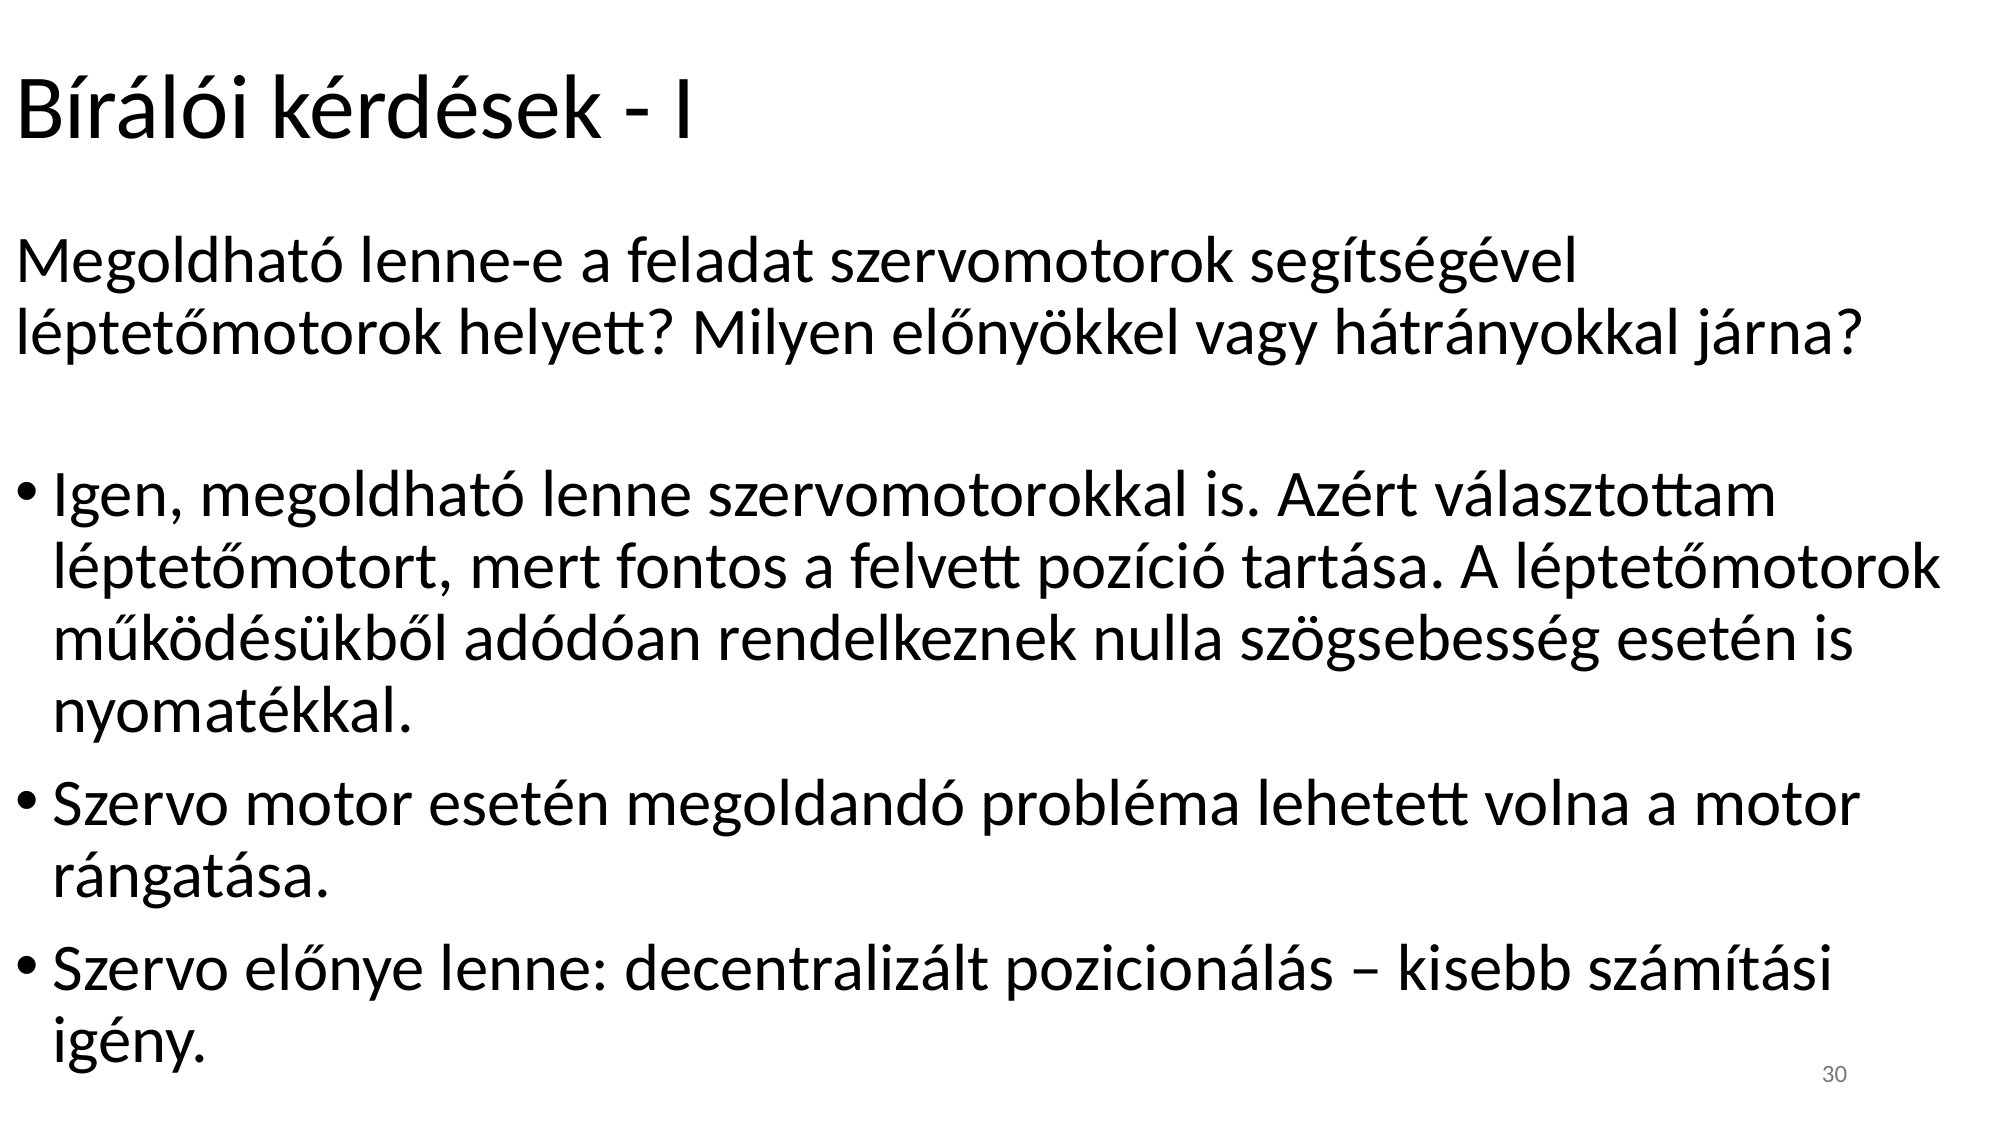

# Bírálói kérdések - I
Megoldható lenne-e a feladat szervomotorok segítségével léptetőmotorok helyett? Milyen előnyökkel vagy hátrányokkal járna?
Igen, megoldható lenne szervomotorokkal is. Azért választottam léptetőmotort, mert fontos a felvett pozíció tartása. A léptetőmotorok működésükből adódóan rendelkeznek nulla szögsebesség esetén is nyomatékkal.
Szervo motor esetén megoldandó probléma lehetett volna a motor rángatása.
Szervo előnye lenne: decentralizált pozicionálás – kisebb számítási igény.
30